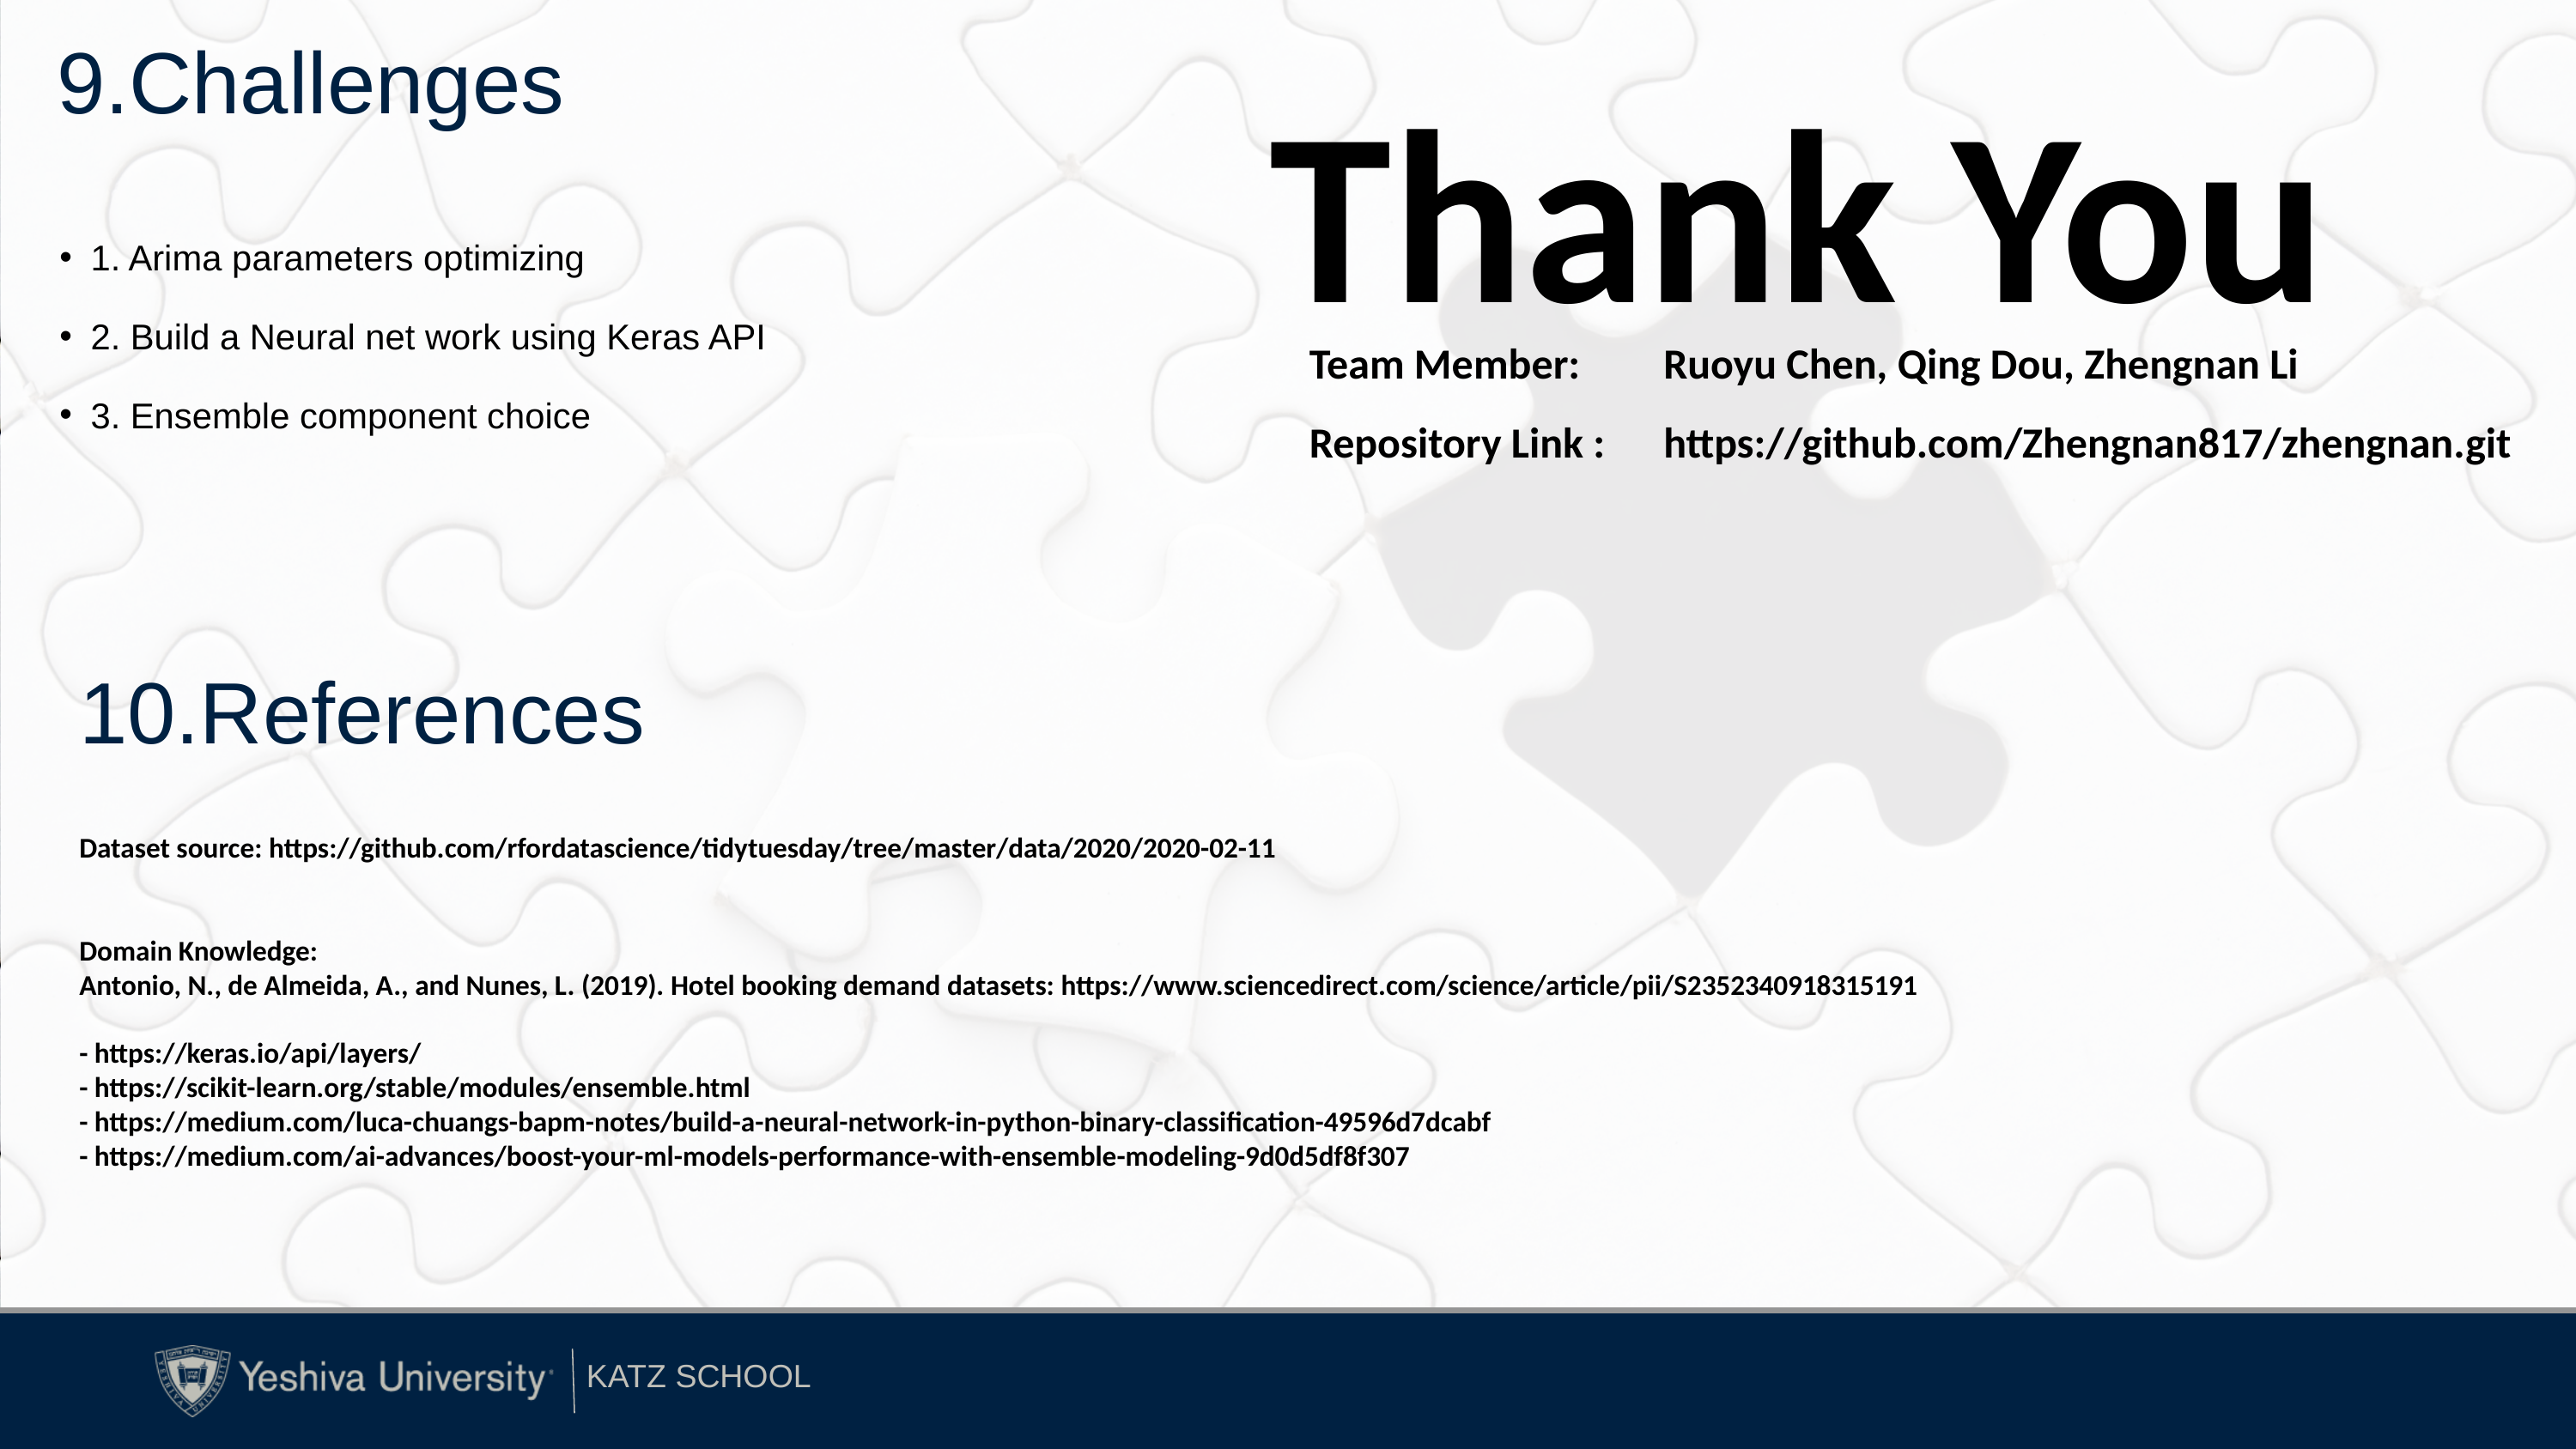

9.Challenges

Thank You
1. Arima parameters optimizing
2. Build a Neural net work using Keras API
3. Ensemble component choice
| Team Member: | Ruoyu Chen, Qing Dou, Zhengnan Li |
| --- | --- |
| Repository Link : | https://github.com/Zhengnan817/zhengnan.git |
10.References

Dataset source: https://github.com/rfordatascience/tidytuesday/tree/master/data/2020/2020-02-11

Domain Knowledge:
Antonio, N., de Almeida, A., and Nunes, L. (2019). Hotel booking demand datasets: https://www.sciencedirect.com/science/article/pii/S2352340918315191

- https://keras.io/api/layers/
- https://scikit-learn.org/stable/modules/ensemble.html
- https://medium.com/luca-chuangs-bapm-notes/build-a-neural-network-in-python-binary-classification-49596d7dcabf
- https://medium.com/ai-advances/boost-your-ml-models-performance-with-ensemble-modeling-9d0d5df8f307

KATZ SCHOOL